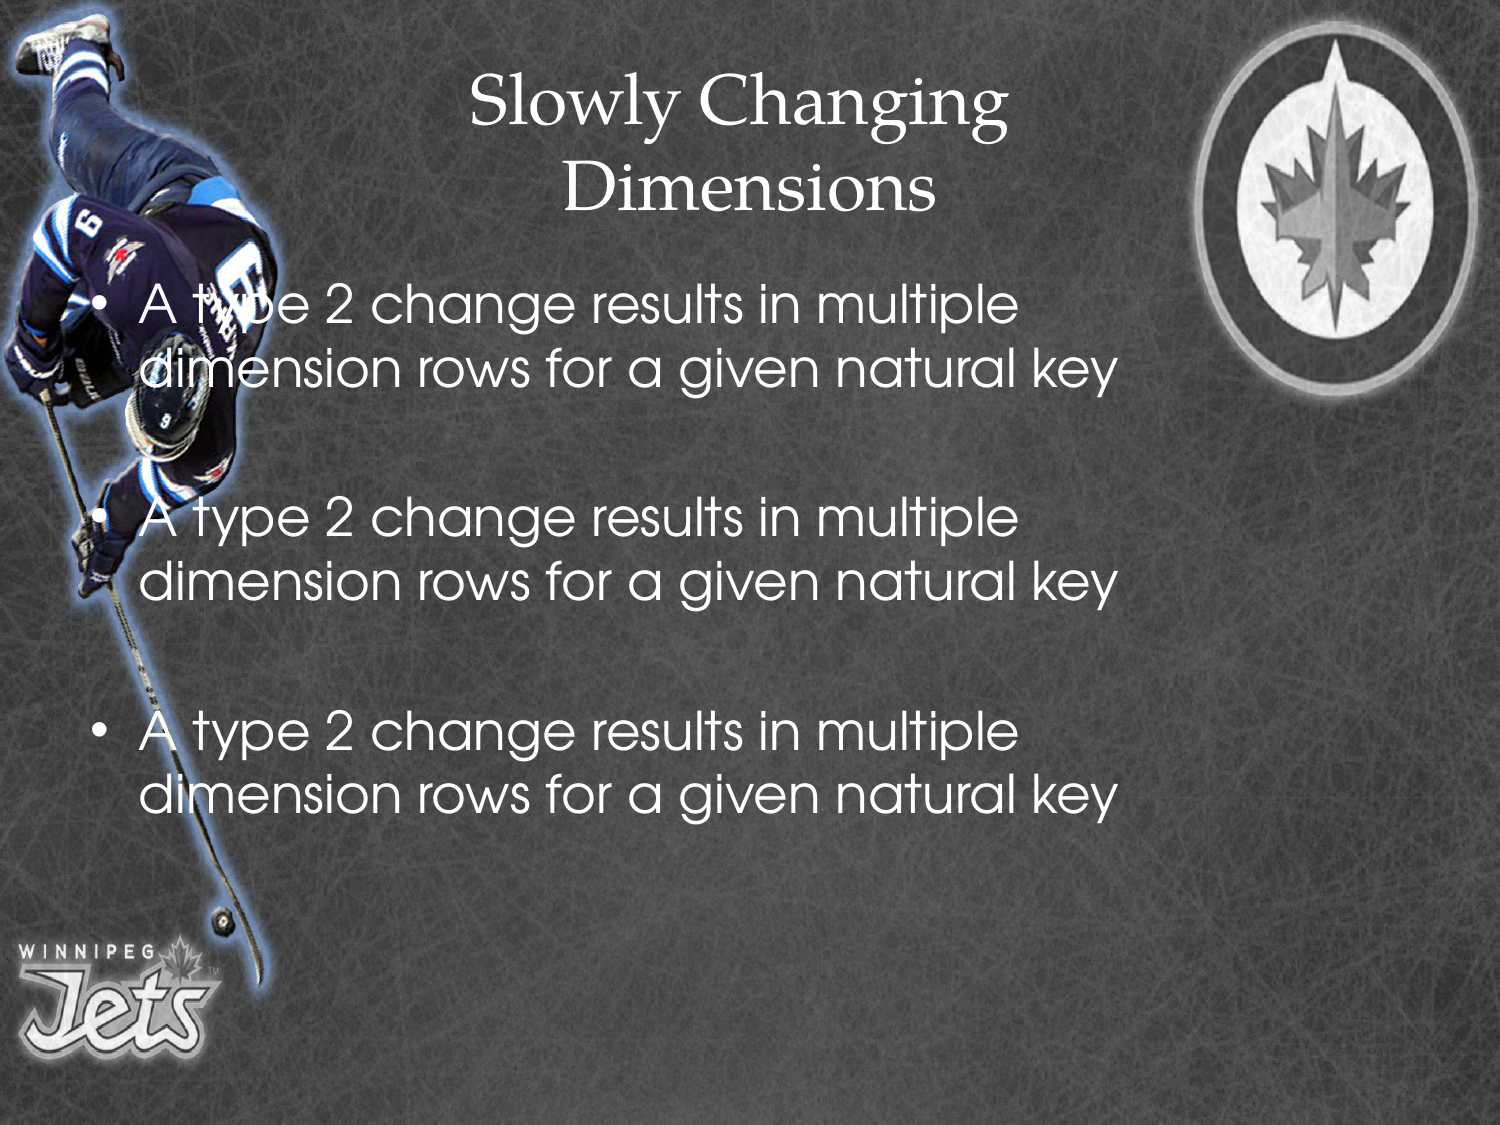

# Slowly Changing Dimensions
A type 2 change results in multiple dimension rows for a given natural key

A type 2 change results in multiple dimension rows for a given natural key

A type 2 change results in multiple dimension rows for a given natural key